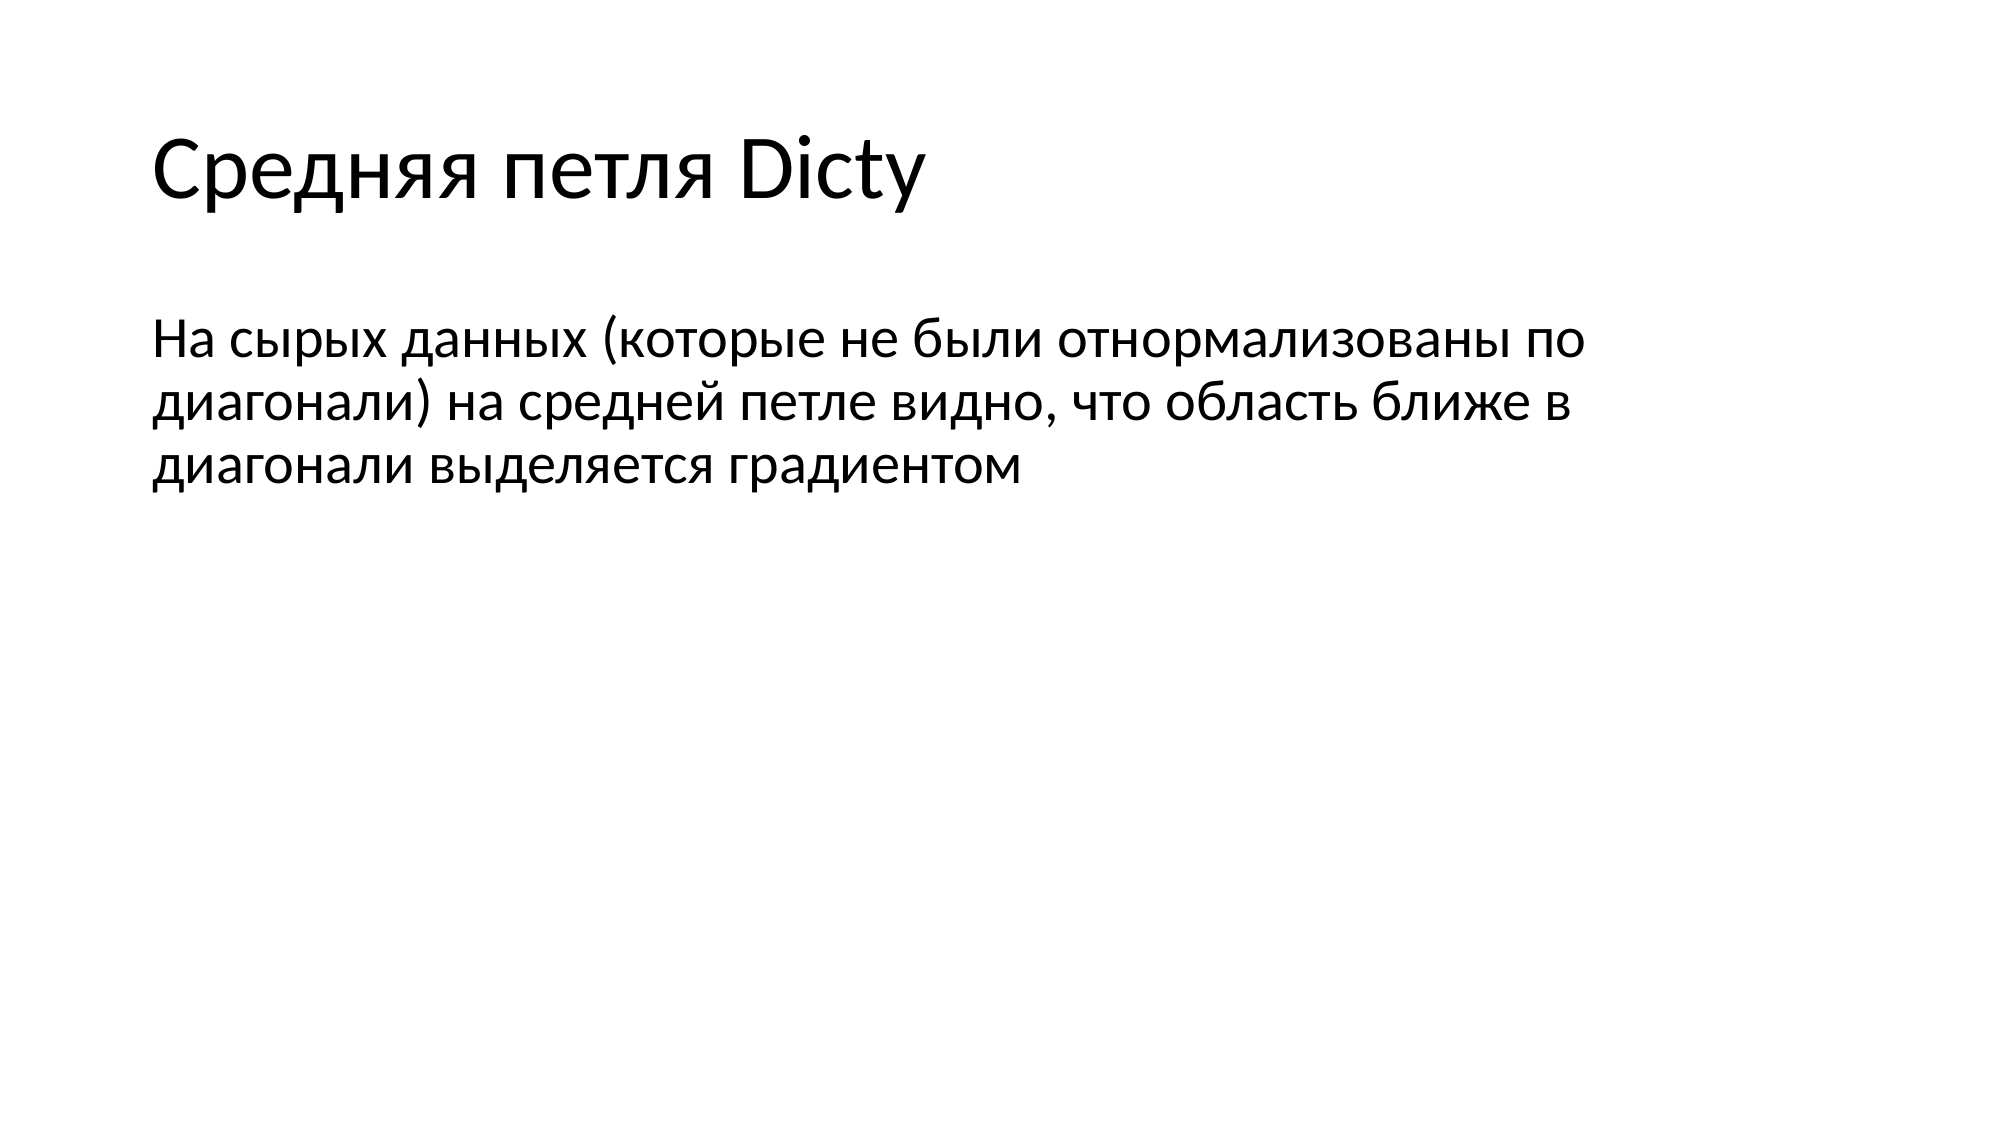

# Средняя петля Dicty
На сырых данных (которые не были отнормализованы по диагонали) на средней петле видно, что область ближе в диагонали выделяется градиентом